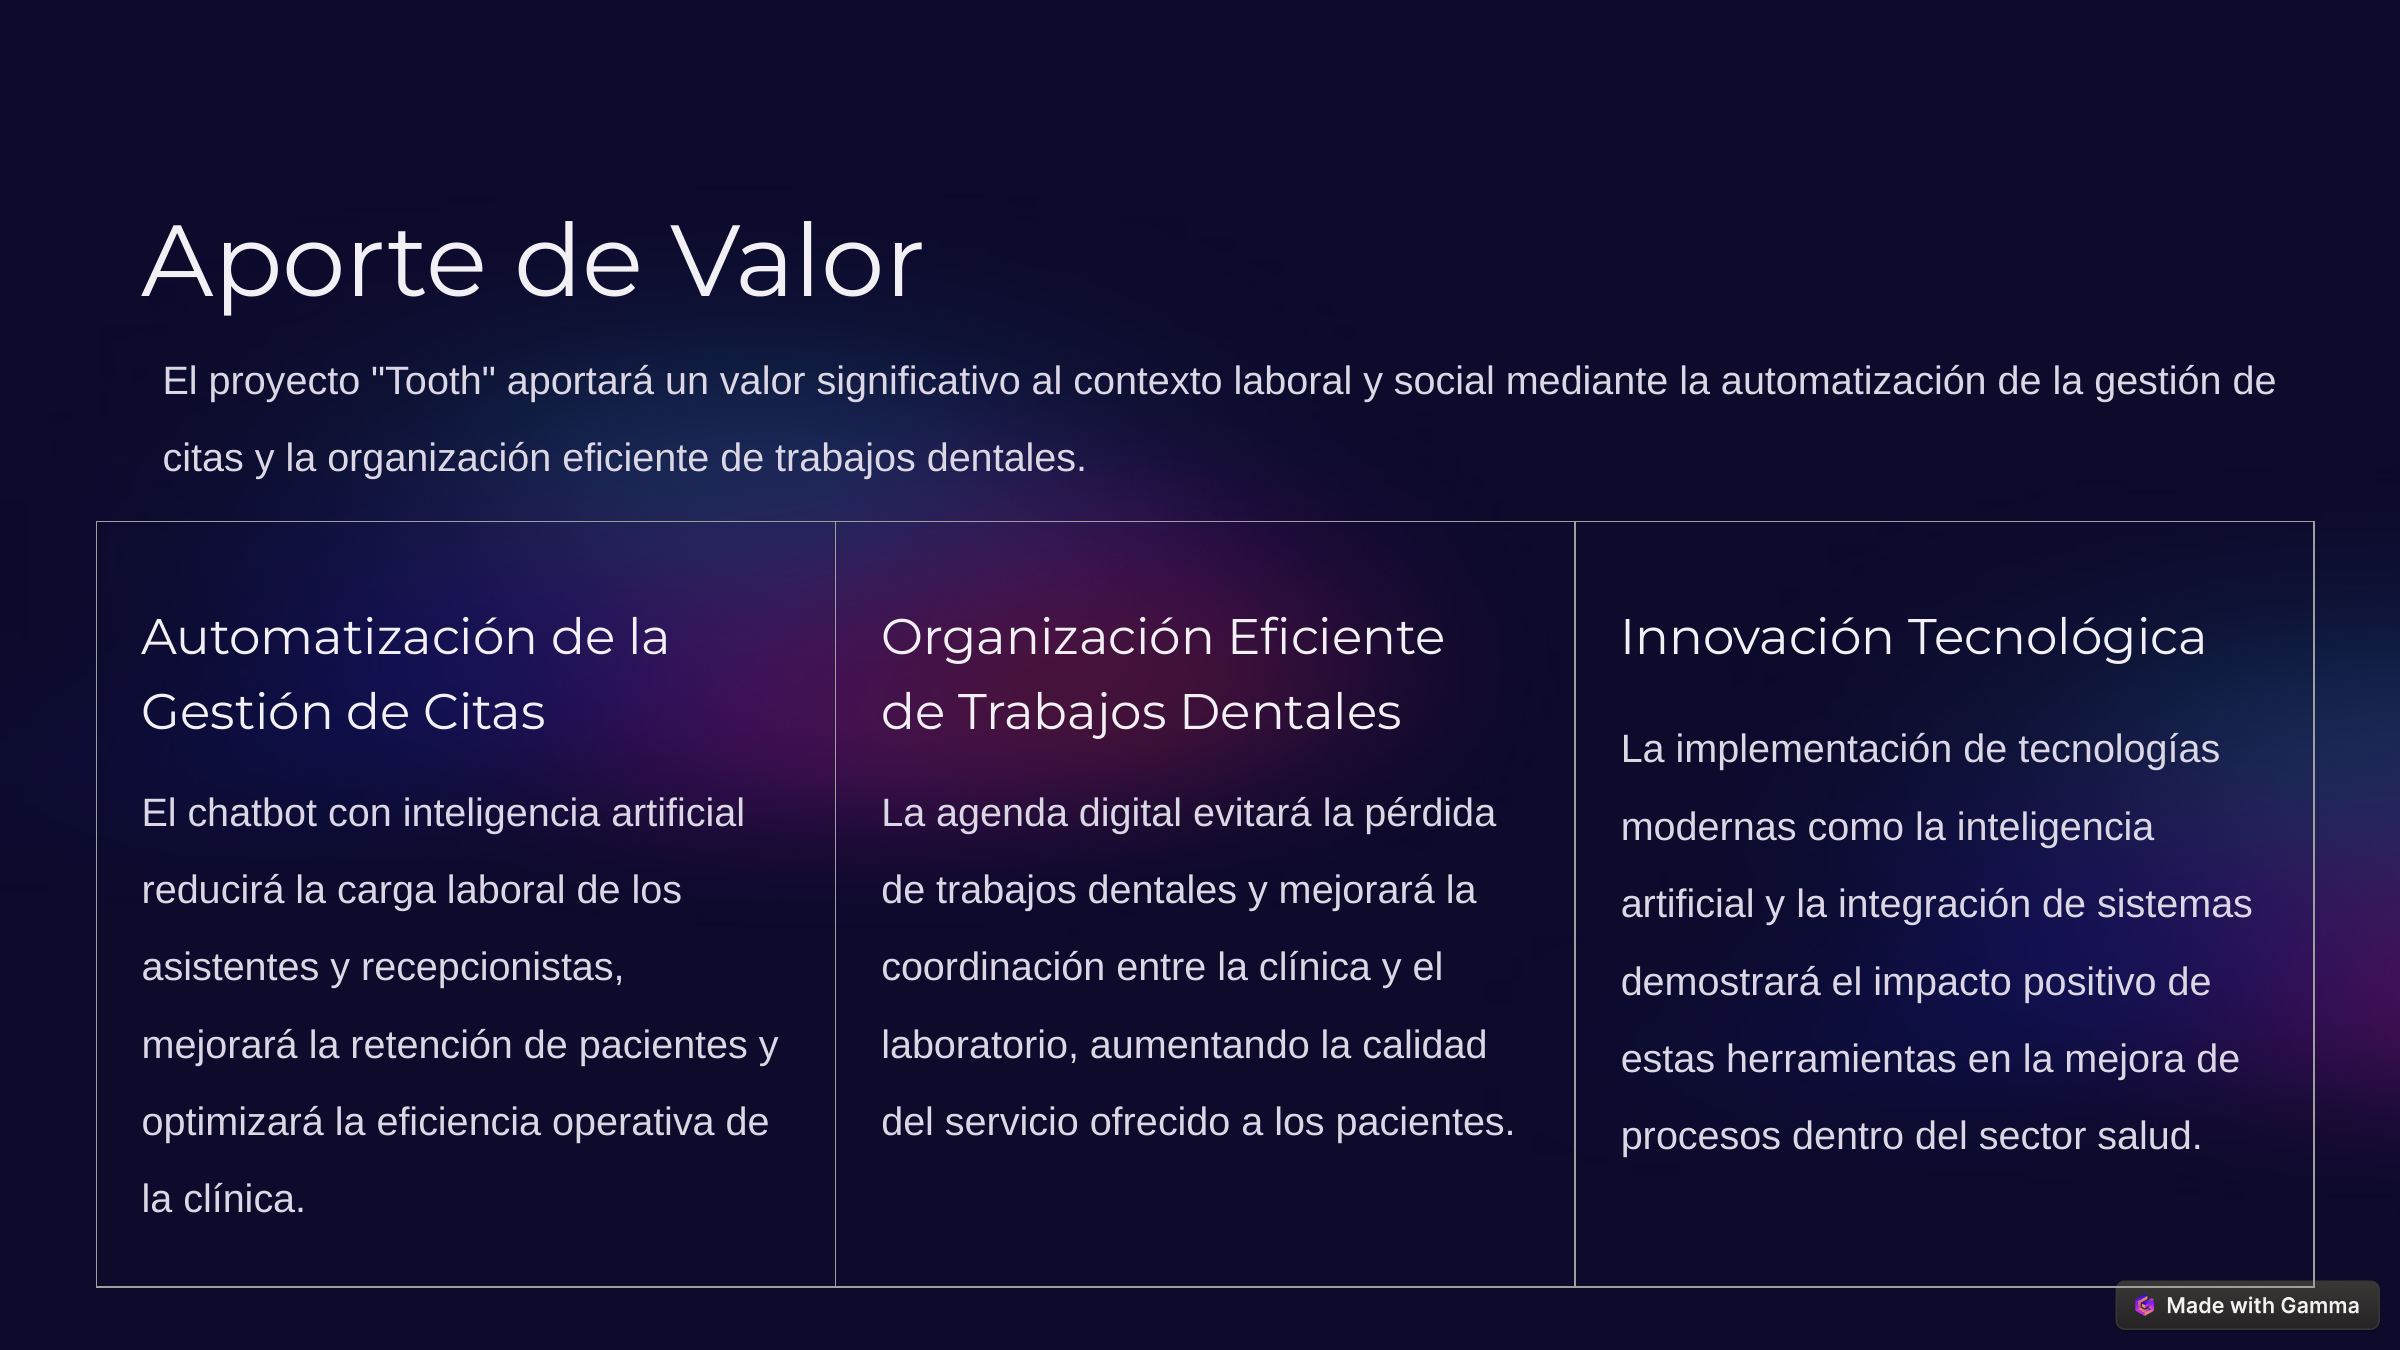

Aporte de Valor
El proyecto "Tooth" aportará un valor significativo al contexto laboral y social mediante la automatización de la gestión de citas y la organización eficiente de trabajos dentales.
Automatización de la Gestión de Citas
Organización Eficiente de Trabajos Dentales
Innovación Tecnológica
La implementación de tecnologías modernas como la inteligencia artificial y la integración de sistemas demostrará el impacto positivo de estas herramientas en la mejora de procesos dentro del sector salud.
El chatbot con inteligencia artificial reducirá la carga laboral de los asistentes y recepcionistas, mejorará la retención de pacientes y optimizará la eficiencia operativa de la clínica.
La agenda digital evitará la pérdida de trabajos dentales y mejorará la coordinación entre la clínica y el laboratorio, aumentando la calidad del servicio ofrecido a los pacientes.